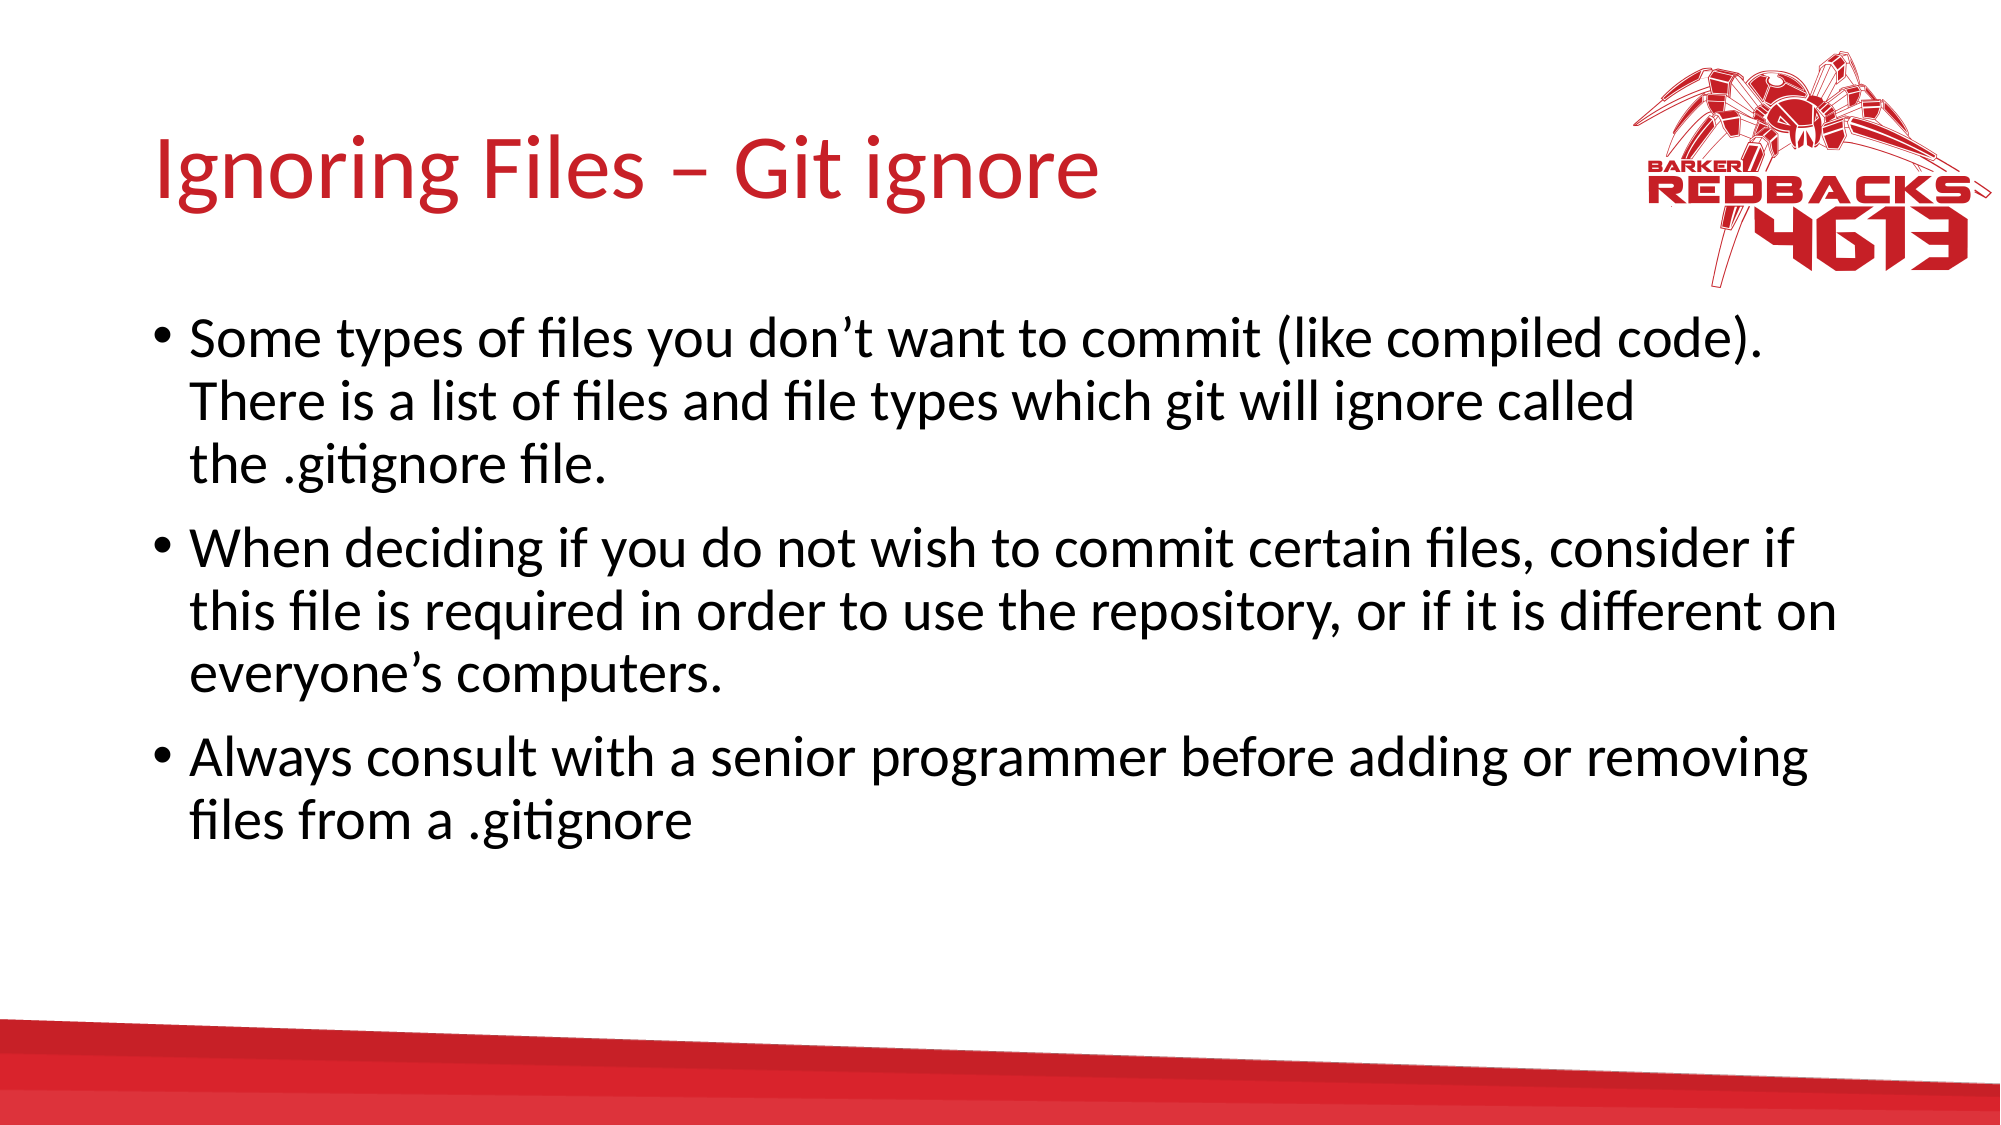

# Ignoring Files – Git ignore
Some types of files you don’t want to commit (like compiled code). There is a list of files and file types which git will ignore called the .gitignore file.
When deciding if you do not wish to commit certain files, consider if this file is required in order to use the repository, or if it is different on everyone’s computers.
Always consult with a senior programmer before adding or removing files from a .gitignore